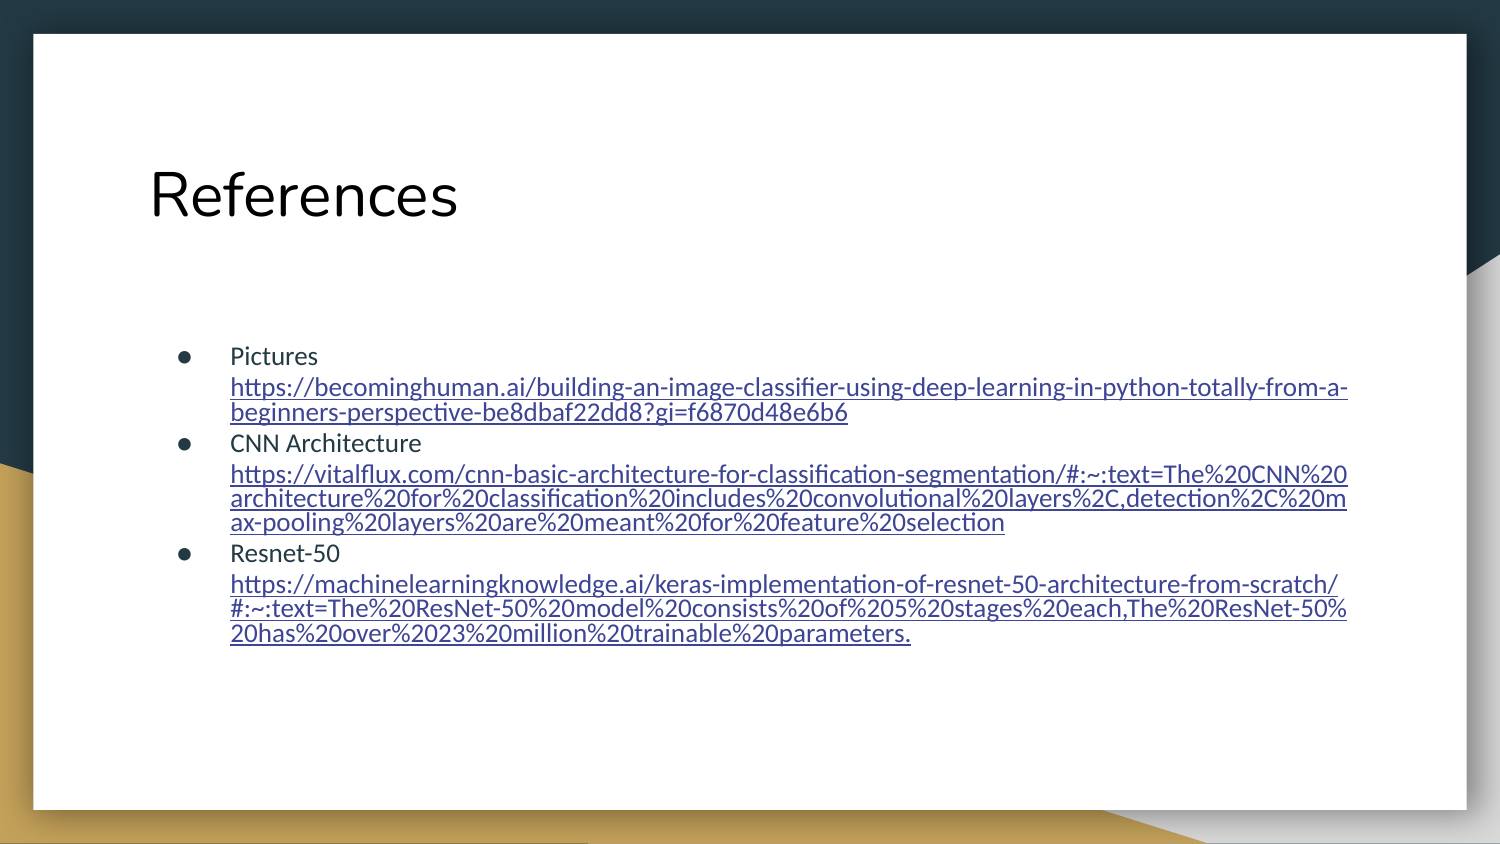

# References
Pictures https://becominghuman.ai/building-an-image-classifier-using-deep-learning-in-python-totally-from-a-beginners-perspective-be8dbaf22dd8?gi=f6870d48e6b6
CNN Architecture https://vitalflux.com/cnn-basic-architecture-for-classification-segmentation/#:~:text=The%20CNN%20architecture%20for%20classification%20includes%20convolutional%20layers%2C,detection%2C%20max-pooling%20layers%20are%20meant%20for%20feature%20selection
Resnet-50 https://machinelearningknowledge.ai/keras-implementation-of-resnet-50-architecture-from-scratch/#:~:text=The%20ResNet-50%20model%20consists%20of%205%20stages%20each,The%20ResNet-50%20has%20over%2023%20million%20trainable%20parameters.